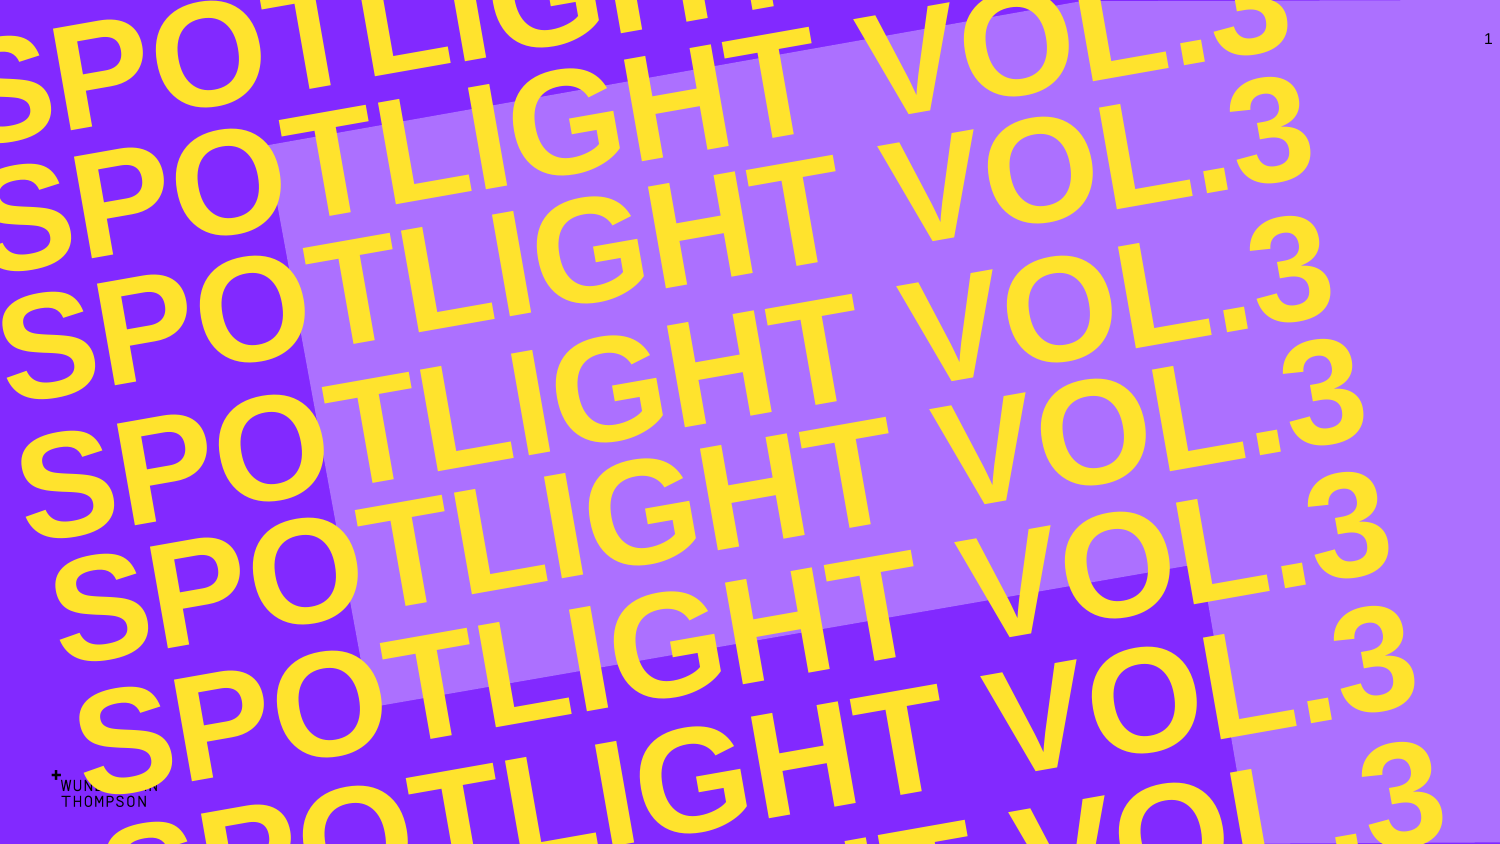

SPOTLIGHT VOL.3
SPOTLIGHT VOL.3
SPOTLIGHT VOL.3
SPOTLIGHT VOL.3
SPOTLIGHT VOL.3
SPOTLIGHT VOL.3
SPOTLIGHT VOL.3
SPOTLIGHT VOL.3
1